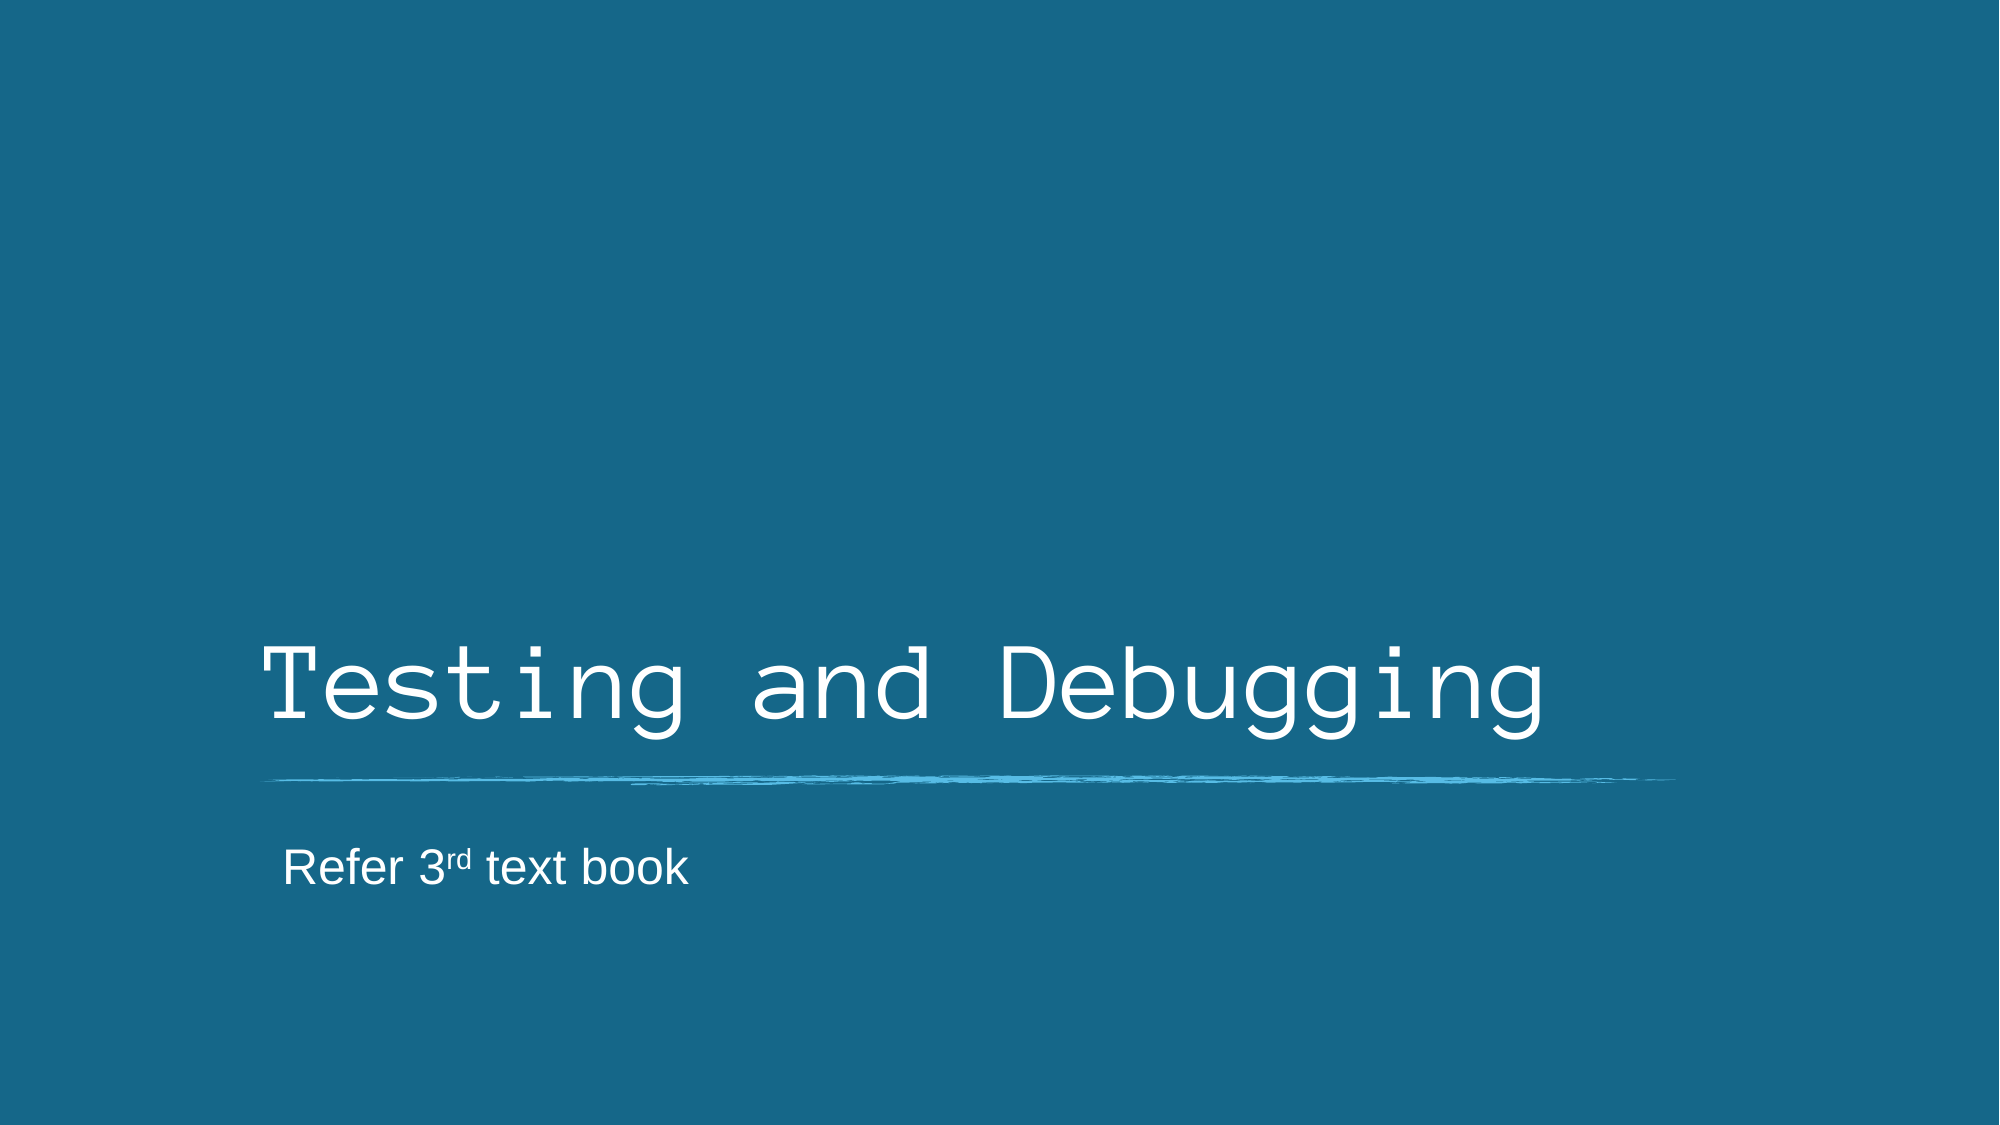

# Testing and Debugging
Refer 3rd text book